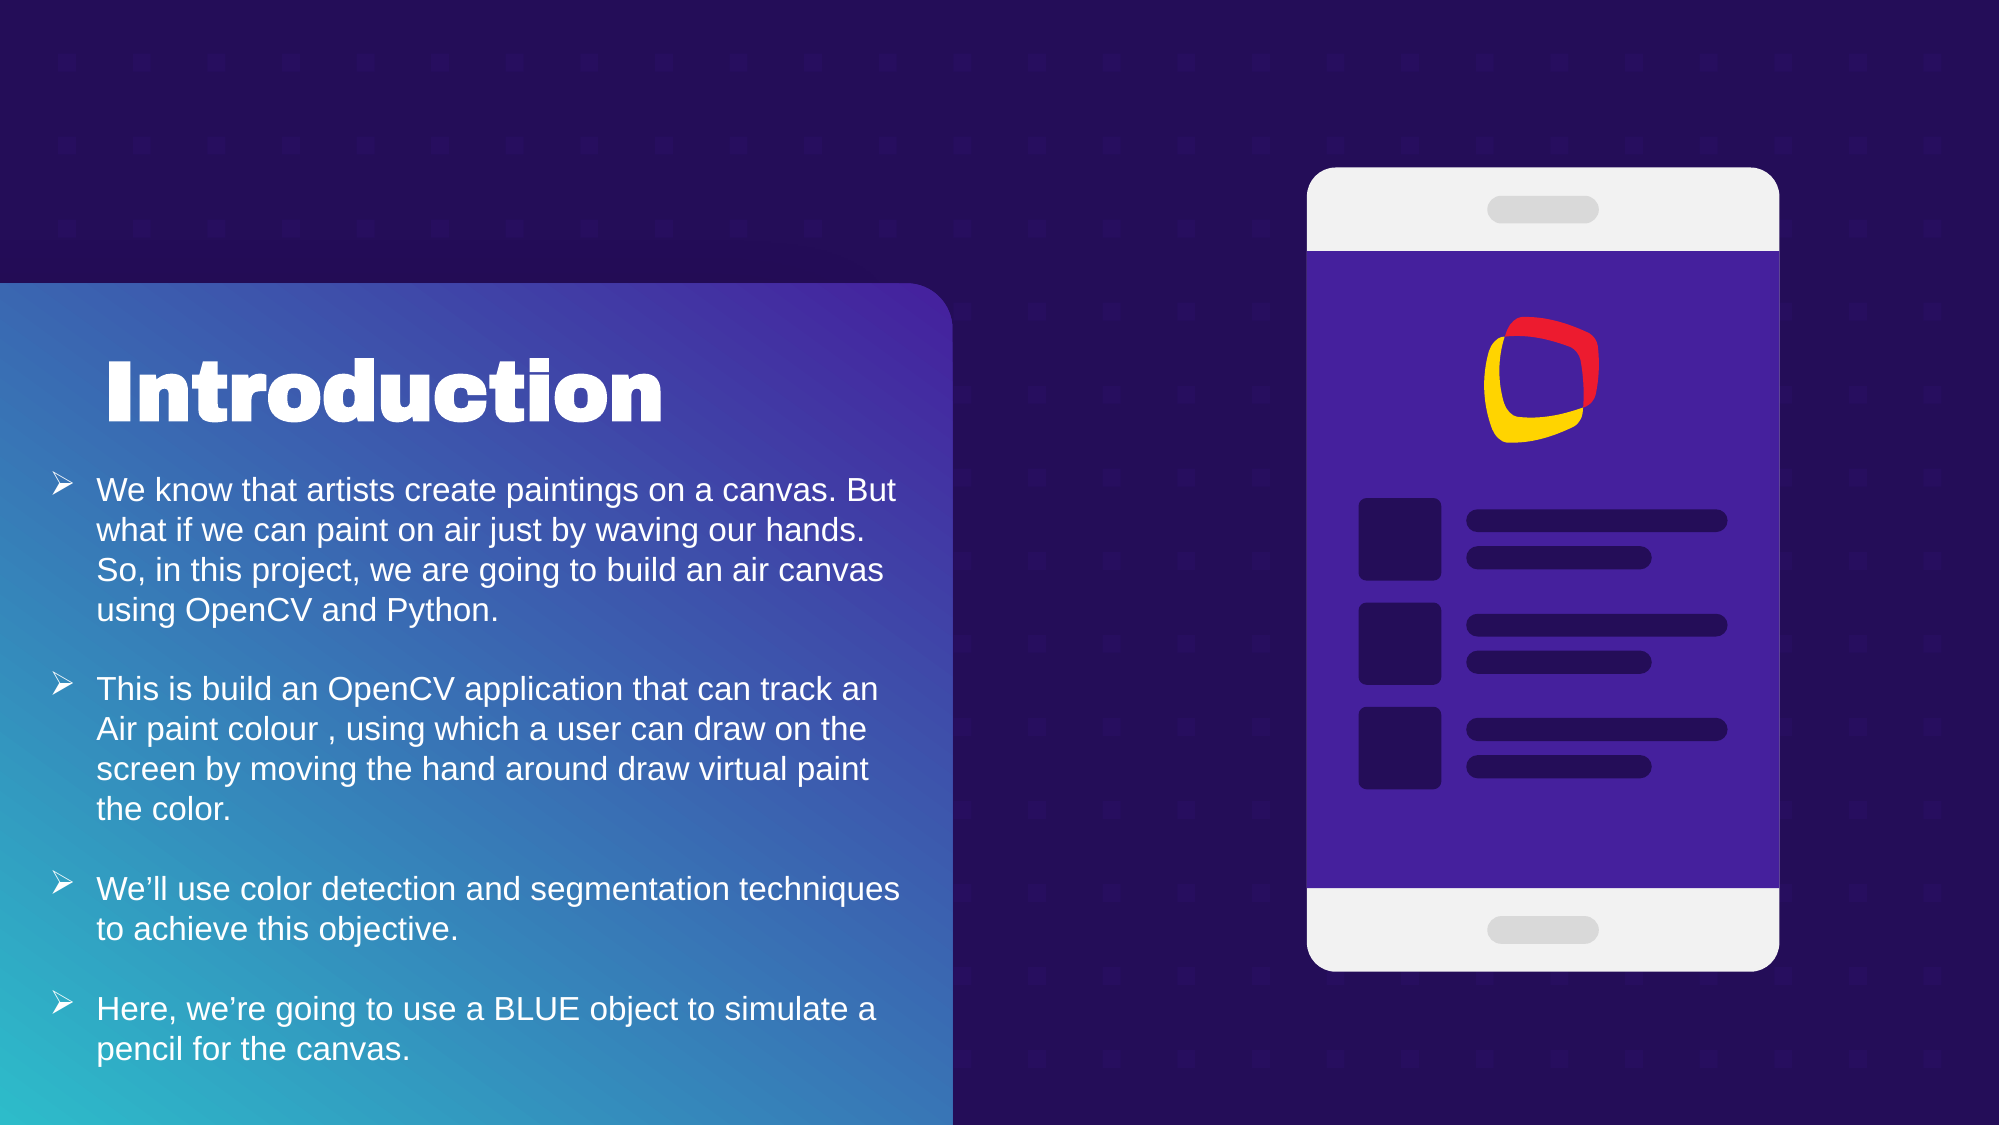

Introduction
We know that artists create paintings on a canvas. But what if we can paint on air just by waving our hands. So, in this project, we are going to build an air canvas using OpenCV and Python.

This is build an OpenCV application that can track an Air paint colour , using which a user can draw on the screen by moving the hand around draw virtual paint the color.

We’ll use color detection and segmentation techniques to achieve this objective.

Here, we’re going to use a BLUE object to simulate a pencil for the canvas.